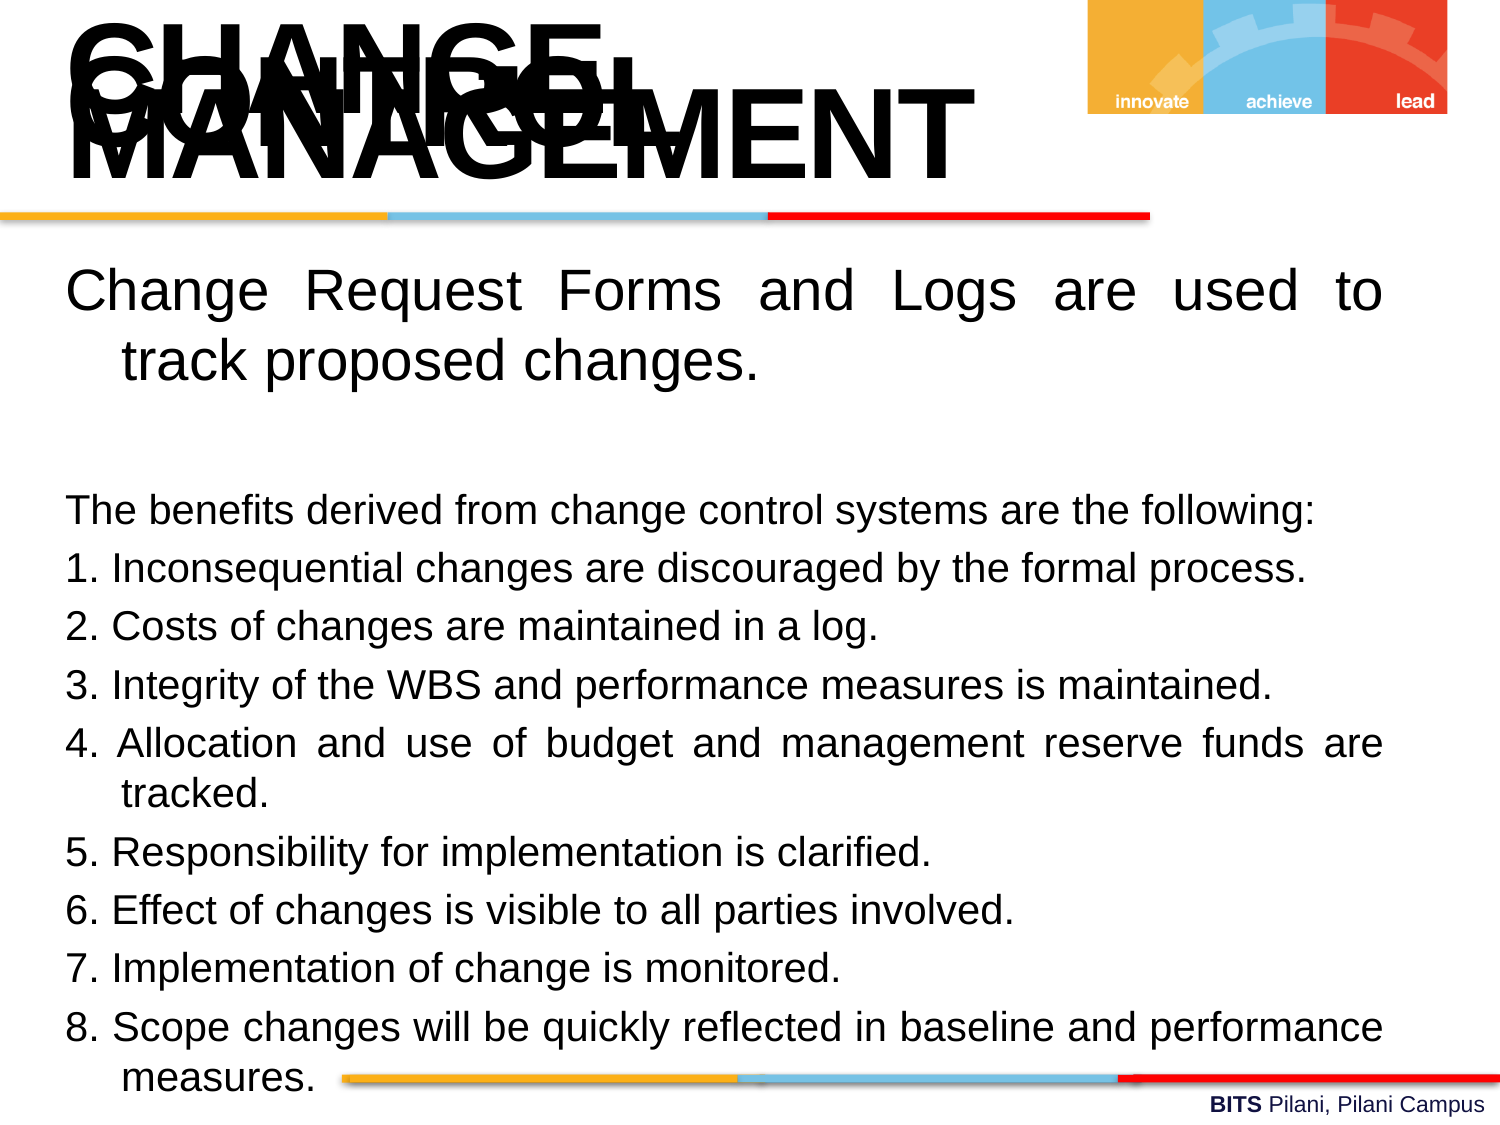

CHANGE CONTROL MANAGEMENT

Change Request Forms and Logs are used to track proposed changes.

The benefits derived from change control systems are the following:
1. Inconsequential changes are discouraged by the formal process.
2. Costs of changes are maintained in a log.
3. Integrity of the WBS and performance measures is maintained.
4. Allocation and use of budget and management reserve funds are tracked.
5. Responsibility for implementation is clarified.
6. Effect of changes is visible to all parties involved.
7. Implementation of change is monitored.
8. Scope changes will be quickly reflected in baseline and performance measures.